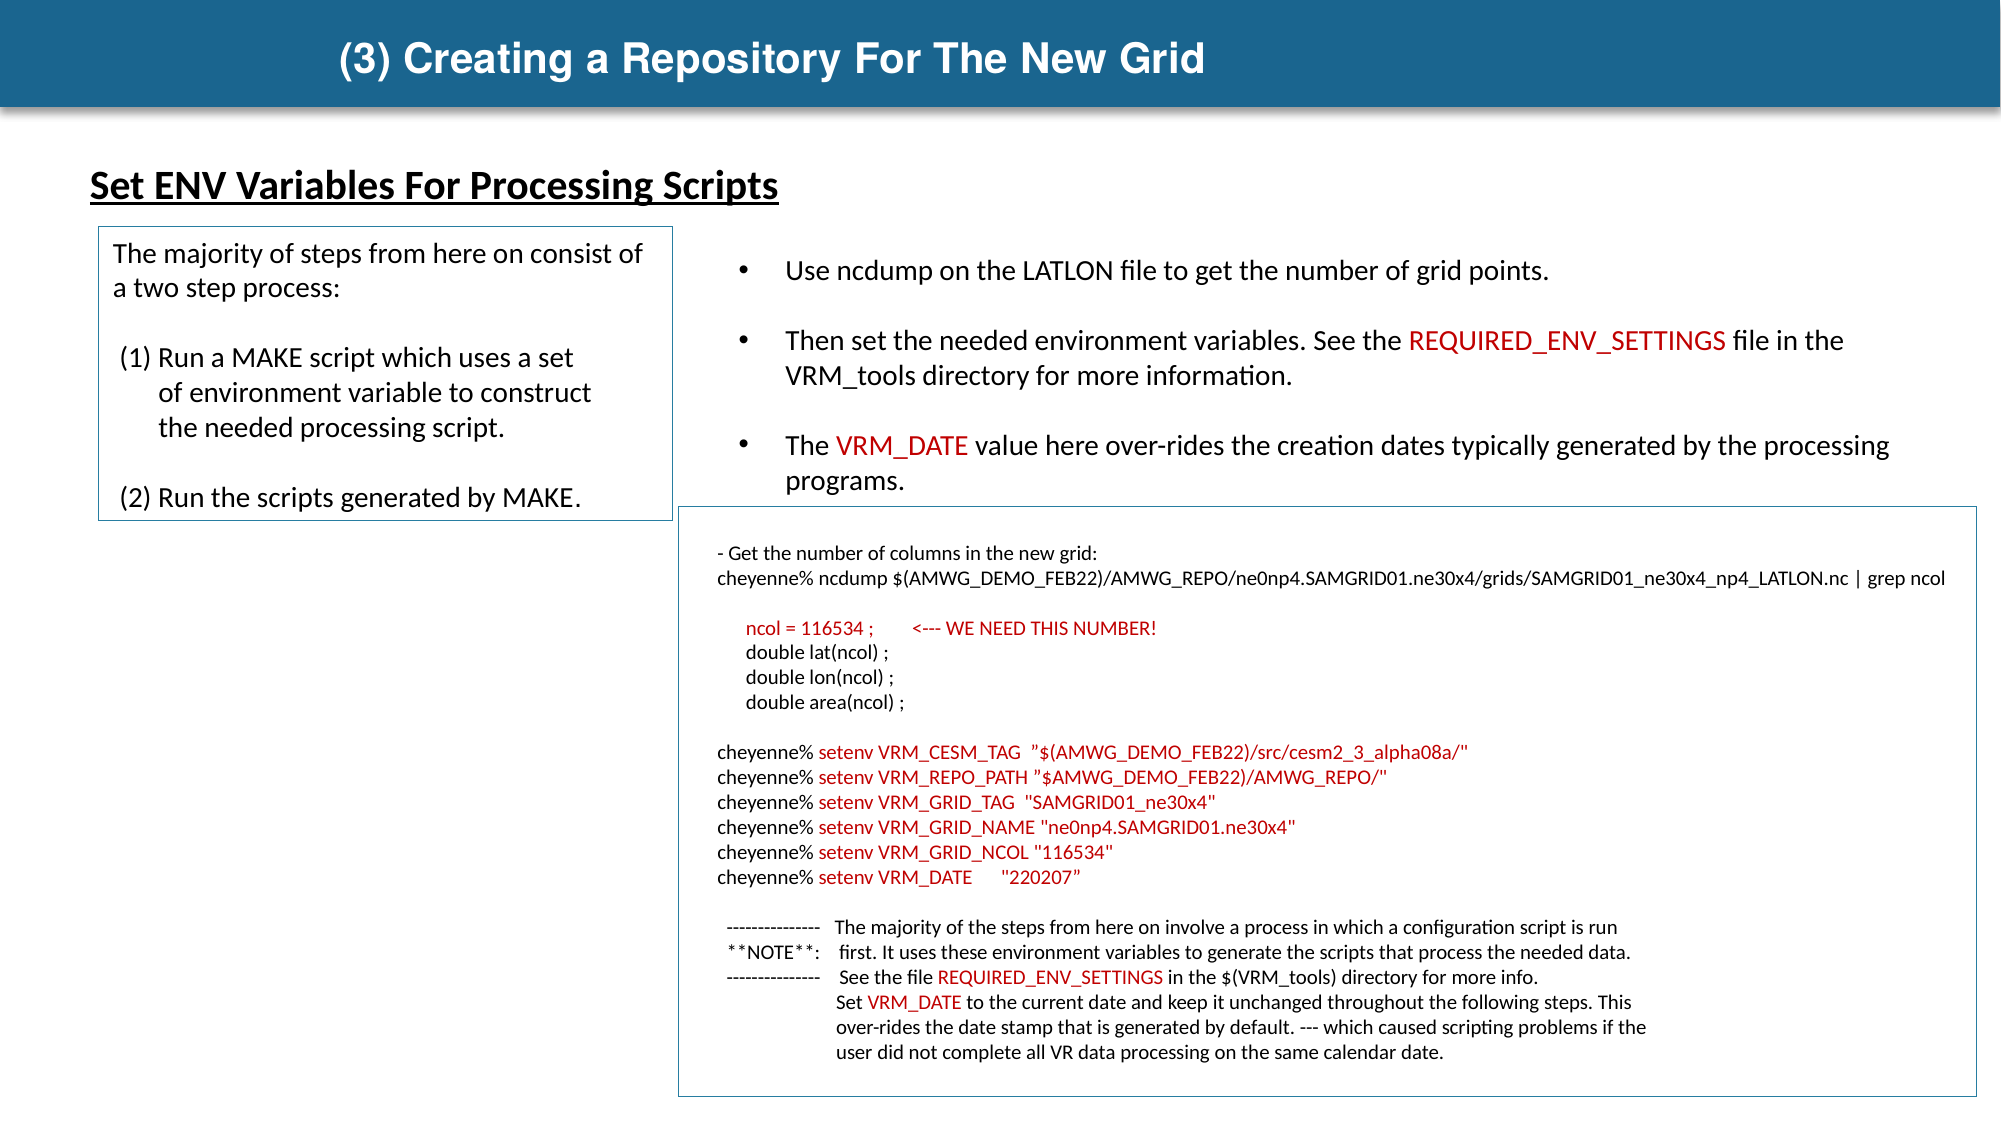

# (3) Creating a Repository For The New Grid
Set ENV Variables For Processing Scripts
The majority of steps from here on consist of a two step process:

 (1) Run a MAKE script which uses a set
       of environment variable to construct
       the needed processing script.

 (2) Run the scripts generated by MAKE.
Use ncdump on the LATLON file to get the number of grid points.

Then set the needed environment variables. See the REQUIRED_ENV_SETTINGS file in the VRM_tools directory for more information.

The VRM_DATE value here over-rides the creation dates typically generated by the processing programs.

     - Get the number of columns in the new grid:
     cheyenne% ncdump $(AMWG_DEMO_FEB22)/AMWG_REPO/ne0np4.SAMGRID01.ne30x4/grids/SAMGRID01_ne30x4_np4_LATLON.nc | grep ncol

           ncol = 116534 ;        <--- WE NEED THIS NUMBER!
           double lat(ncol) ;
           double lon(ncol) ;
           double area(ncol) ;

     cheyenne% setenv VRM_CESM_TAG  ”$(AMWG_DEMO_FEB22)/src/cesm2_3_alpha08a/"
     cheyenne% setenv VRM_REPO_PATH ”$AMWG_DEMO_FEB22)/AMWG_REPO/"
     cheyenne% setenv VRM_GRID_TAG  "SAMGRID01_ne30x4"
     cheyenne% setenv VRM_GRID_NAME "ne0np4.SAMGRID01.ne30x4"
     cheyenne% setenv VRM_GRID_NCOL "116534"
     cheyenne% setenv VRM_DATE      "220207”

       ---------------   The majority of the steps from here on involve a process in which a configuration script is run
       **NOTE**:    first. It uses these environment variables to generate the scripts that process the needed data.
       ---------------    See the file REQUIRED_ENV_SETTINGS in the $(VRM_tools) directory for more info.
                              Set VRM_DATE to the current date and keep it unchanged throughout the following steps. This
                              over-rides the date stamp that is generated by default. --- which caused scripting problems if the
                              user did not complete all VR data processing on the same calendar date.